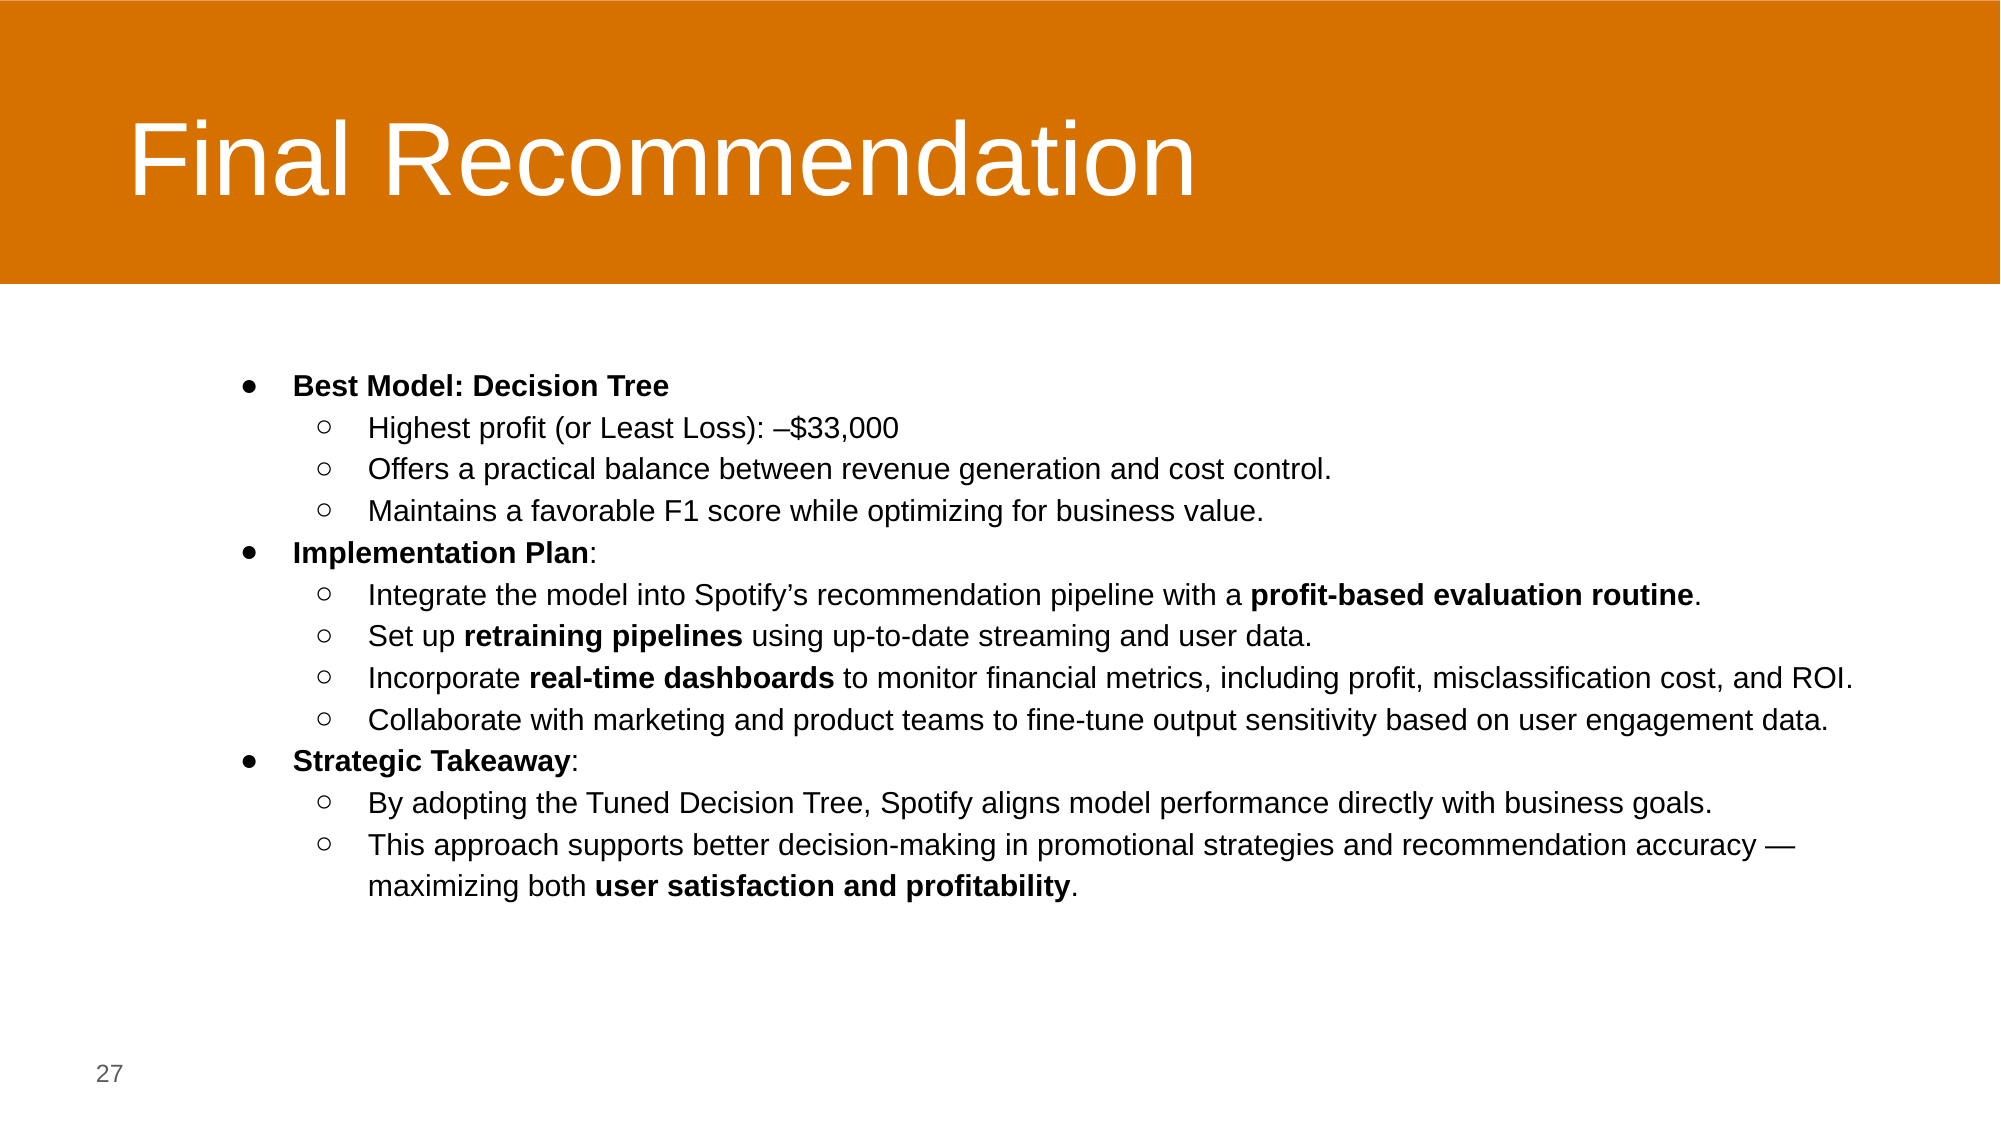

# Final Recommendation
Best Model: Decision Tree
Highest profit (or Least Loss): –$33,000
Offers a practical balance between revenue generation and cost control.
Maintains a favorable F1 score while optimizing for business value.
Implementation Plan:
Integrate the model into Spotify’s recommendation pipeline with a profit-based evaluation routine.
Set up retraining pipelines using up-to-date streaming and user data.
Incorporate real-time dashboards to monitor financial metrics, including profit, misclassification cost, and ROI.
Collaborate with marketing and product teams to fine-tune output sensitivity based on user engagement data.
Strategic Takeaway:
By adopting the Tuned Decision Tree, Spotify aligns model performance directly with business goals.
This approach supports better decision-making in promotional strategies and recommendation accuracy — maximizing both user satisfaction and profitability.

27